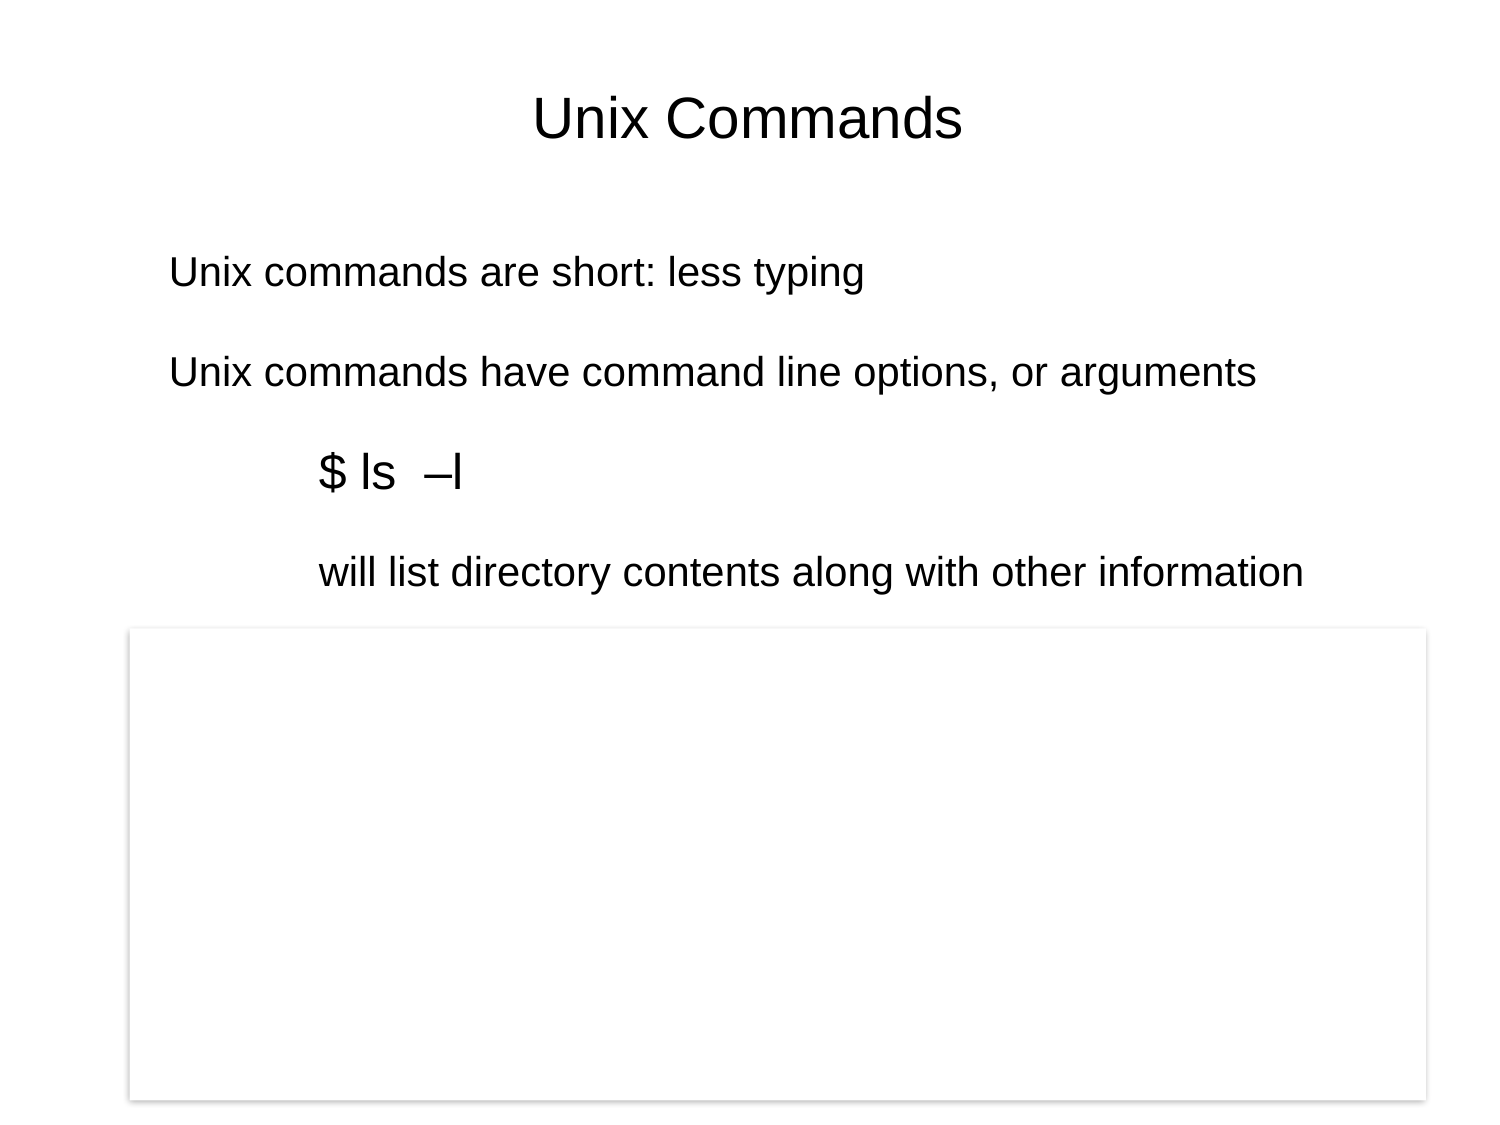

Unix Commands
Unix commands are short: less typing

Unix commands have command line options, or arguments

	$ ls  –l

	will list directory contents along with other information

For example:

-rwxr--r--@   1 parchman  staff     5680 May 19 11:40 filter.sh*
drwxr-xr-x    7 parchman  staff      238 Jun  2 13:10 lgc/
drwxr-xr-x    4 parchman  staff      136 Jul  2 10:01 new_citations/
-rw-r--r--@   1 parchman  staff      413 Jun 11 14:54 queue.txt
-rw-r--r--@   1 parchman  staff     2260 Jun 30 13:45 readme_deviance.txt
drwxr-xr-x   22 parchman  staff      748 Jul  8 10:21 ship/
drwxr-xr-x   11 parchman  staff      374 Jun  9 20:41 xbill_BWA/